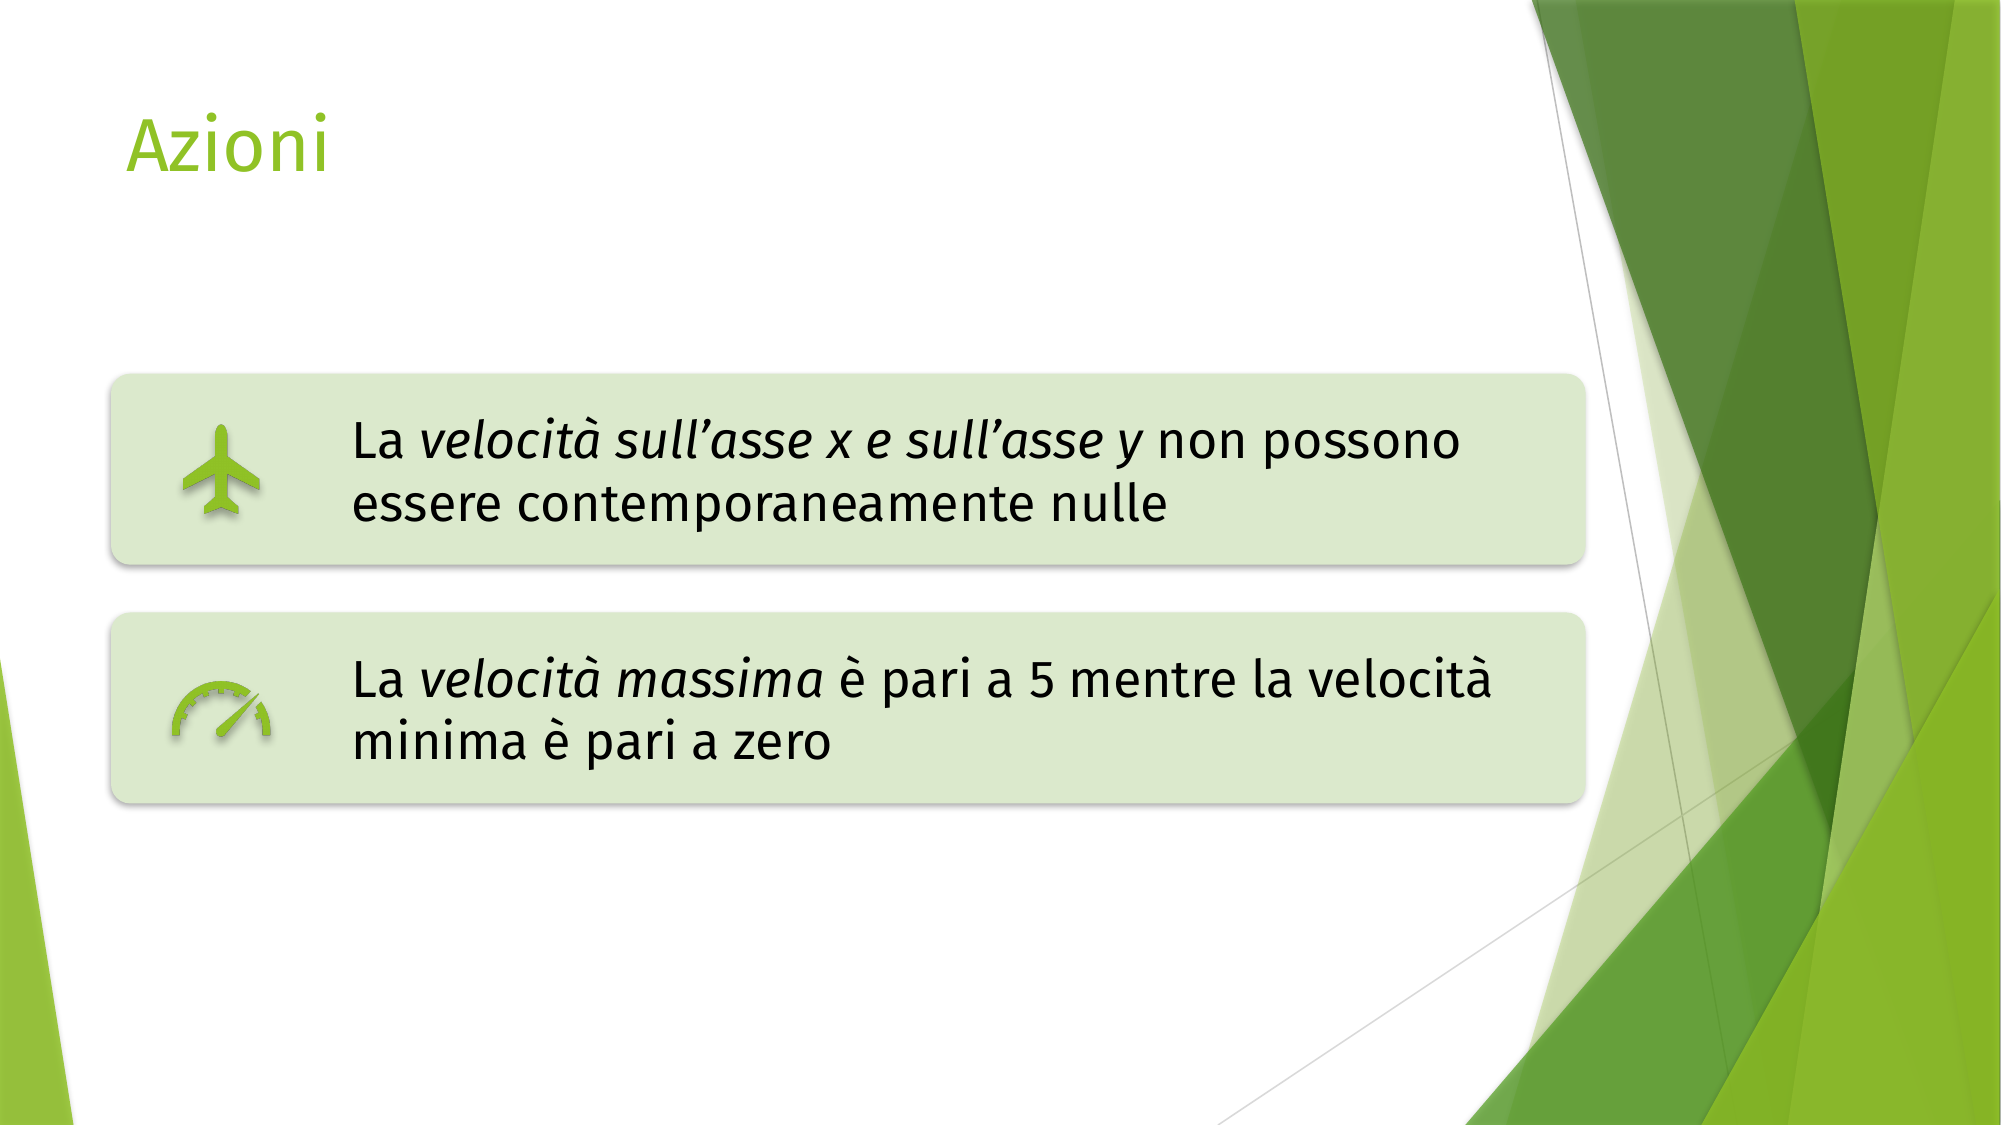

# Azioni
La velocità sull’asse x e sull’asse y non possono essere contemporaneamente nulle
La velocità massima è pari a 5 mentre la velocità minima è pari a zero